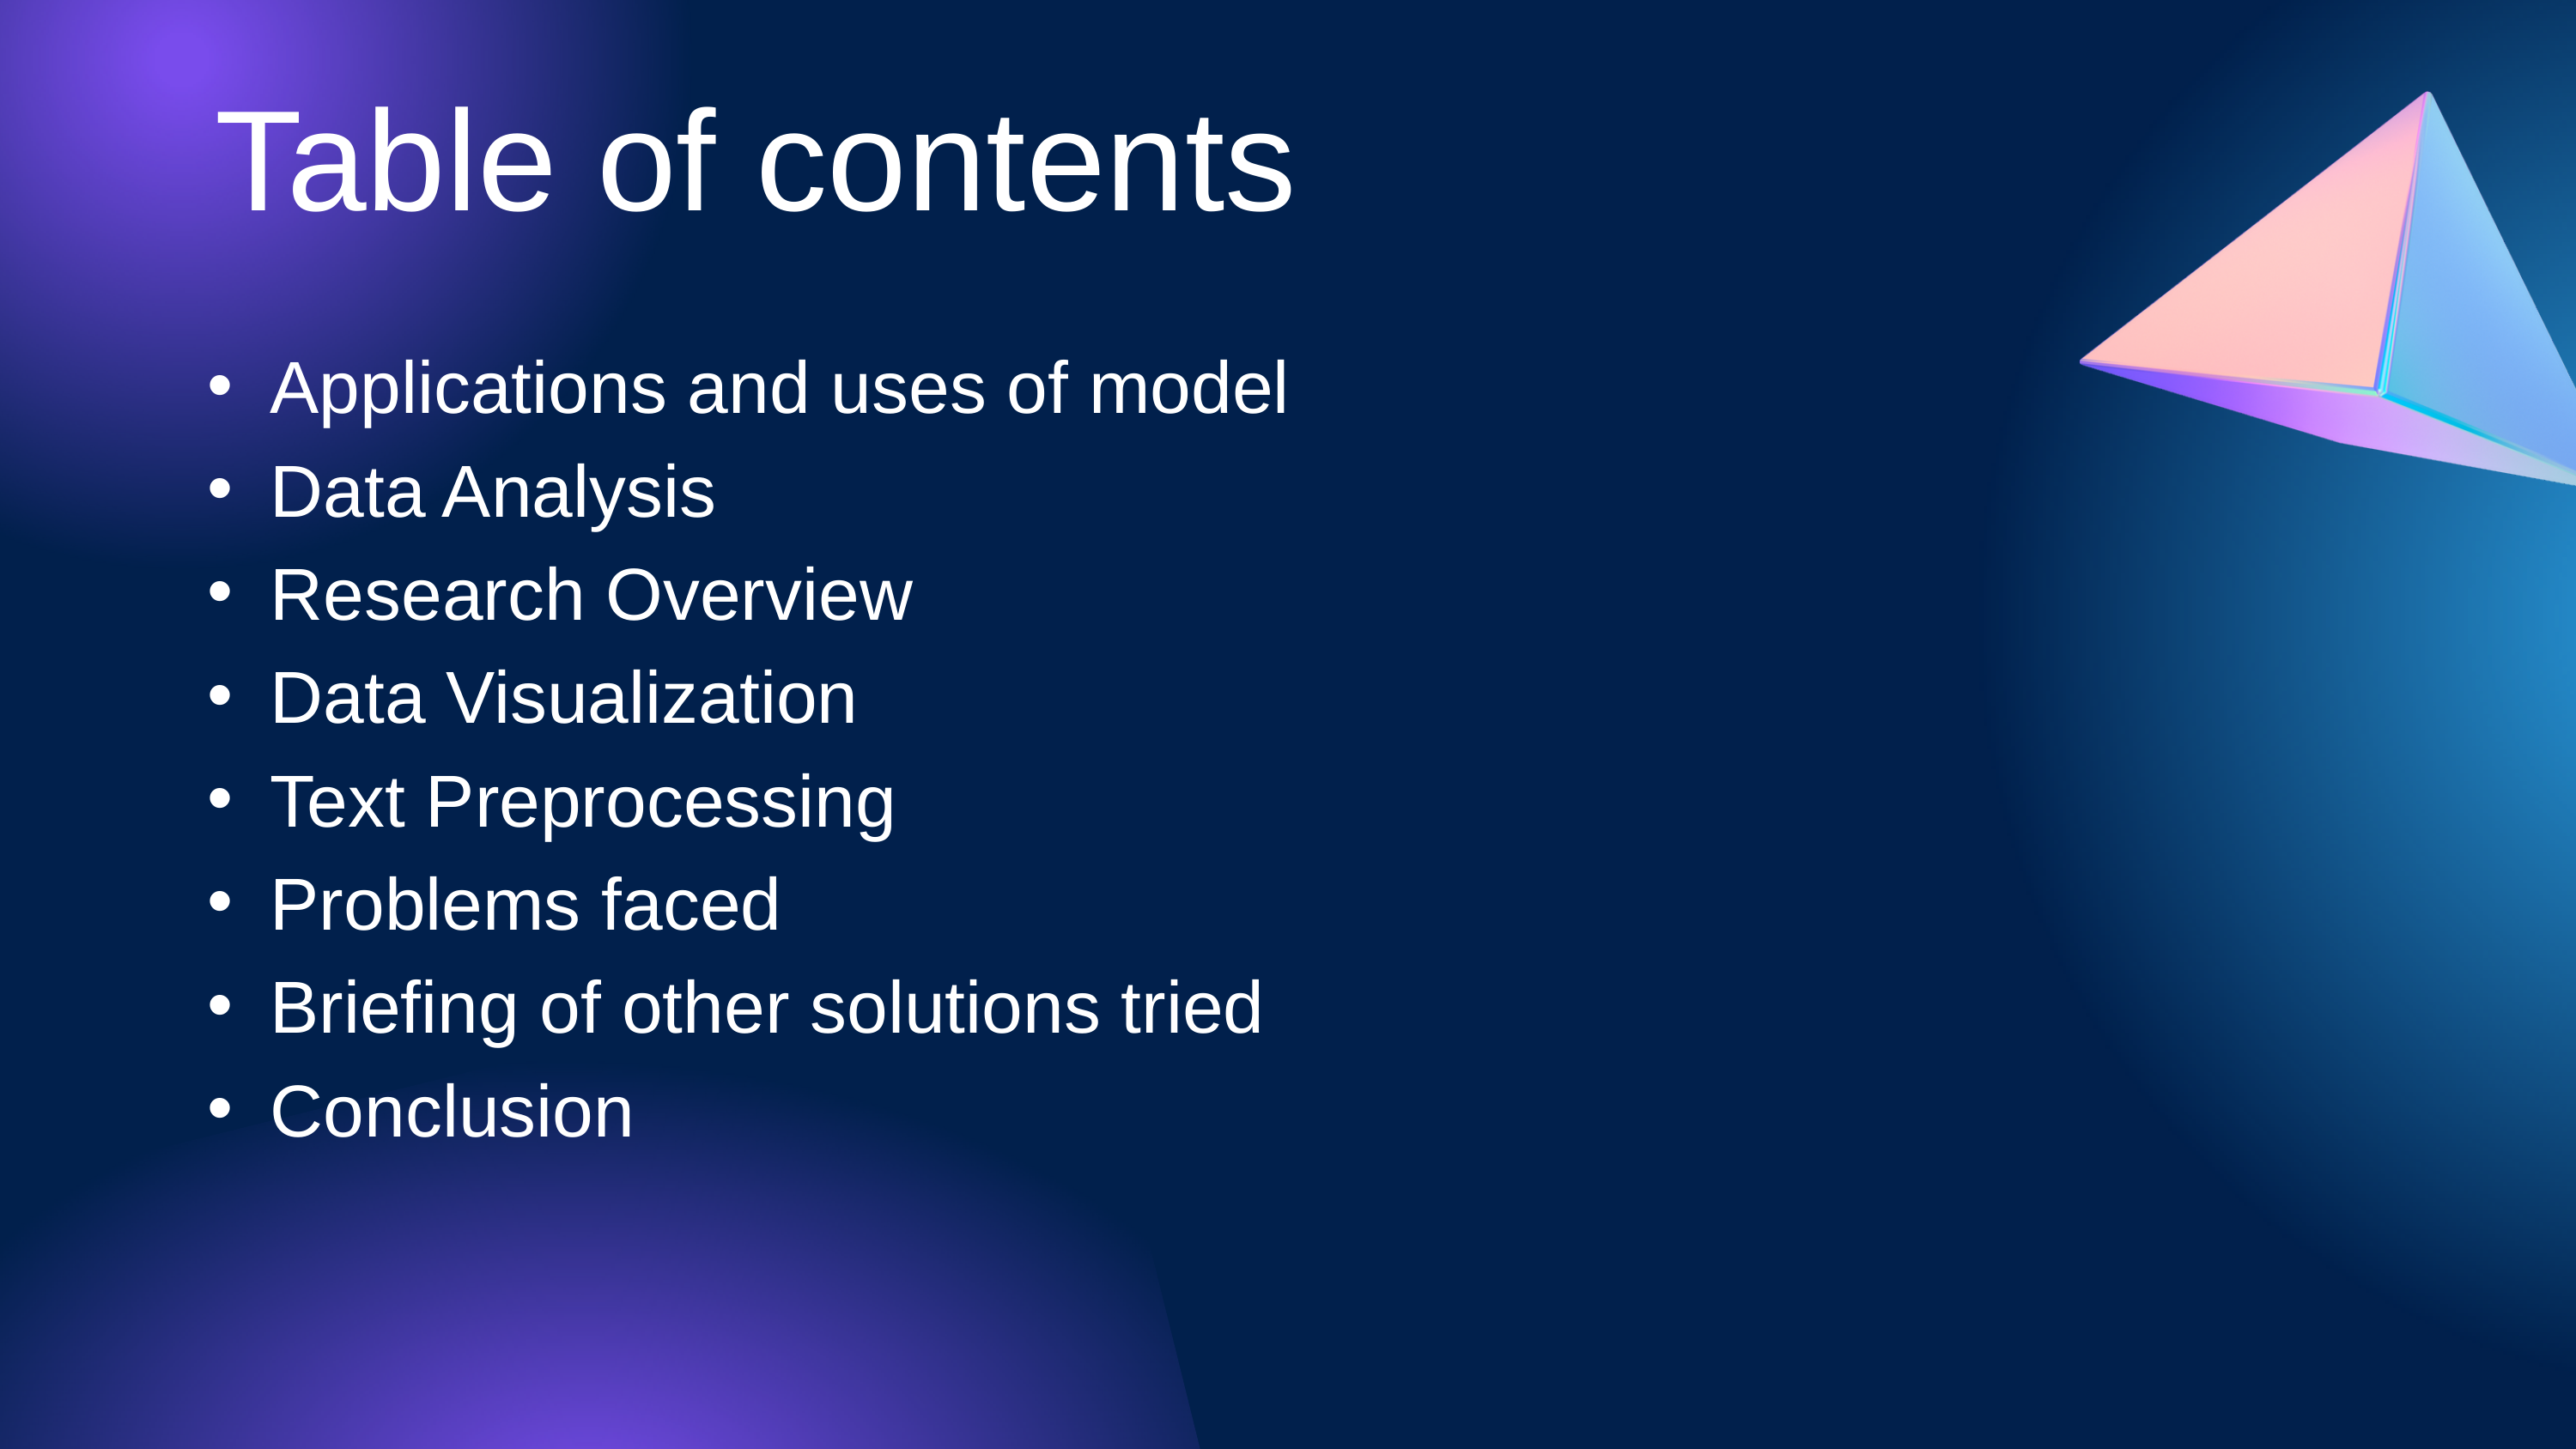

Table of contents

Applications and uses of model
Data Analysis
Research Overview
Data Visualization
Text Preprocessing
Problems faced
Briefing of other solutions tried
Conclusion